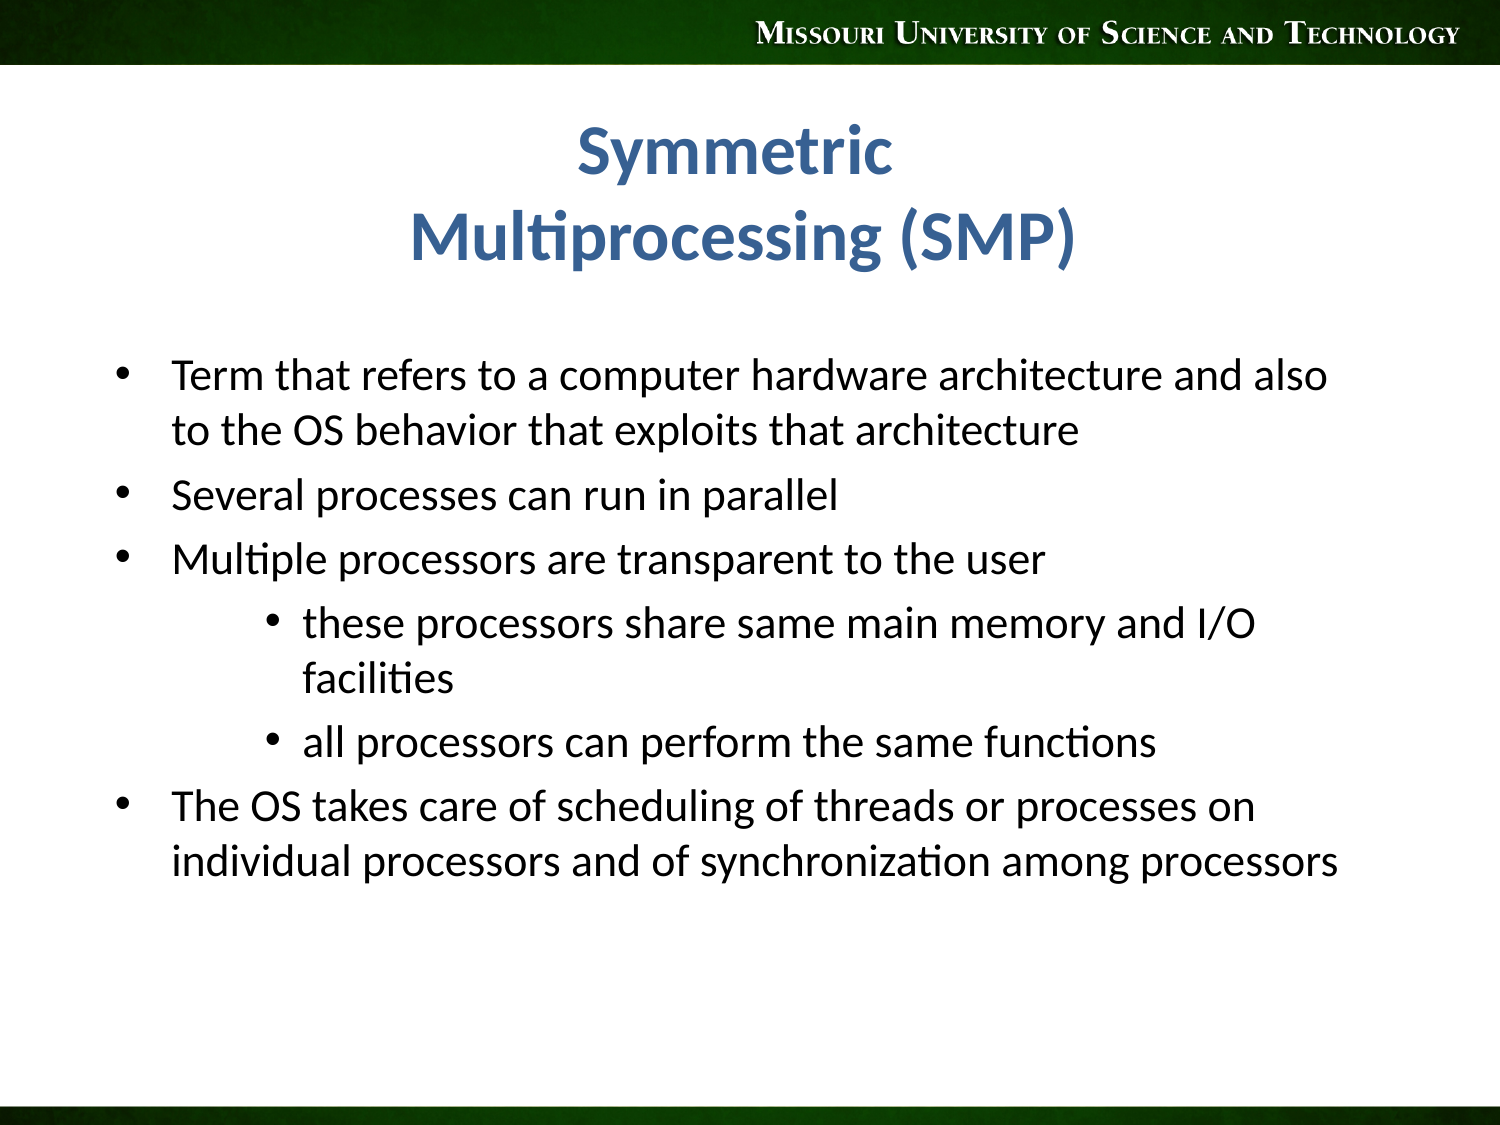

# Symmetric Multiprocessing (SMP)
Term that refers to a computer hardware architecture and also to the OS behavior that exploits that architecture
Several processes can run in parallel
Multiple processors are transparent to the user
these processors share same main memory and I/O facilities
all processors can perform the same functions
The OS takes care of scheduling of threads or processes on individual processors and of synchronization among processors